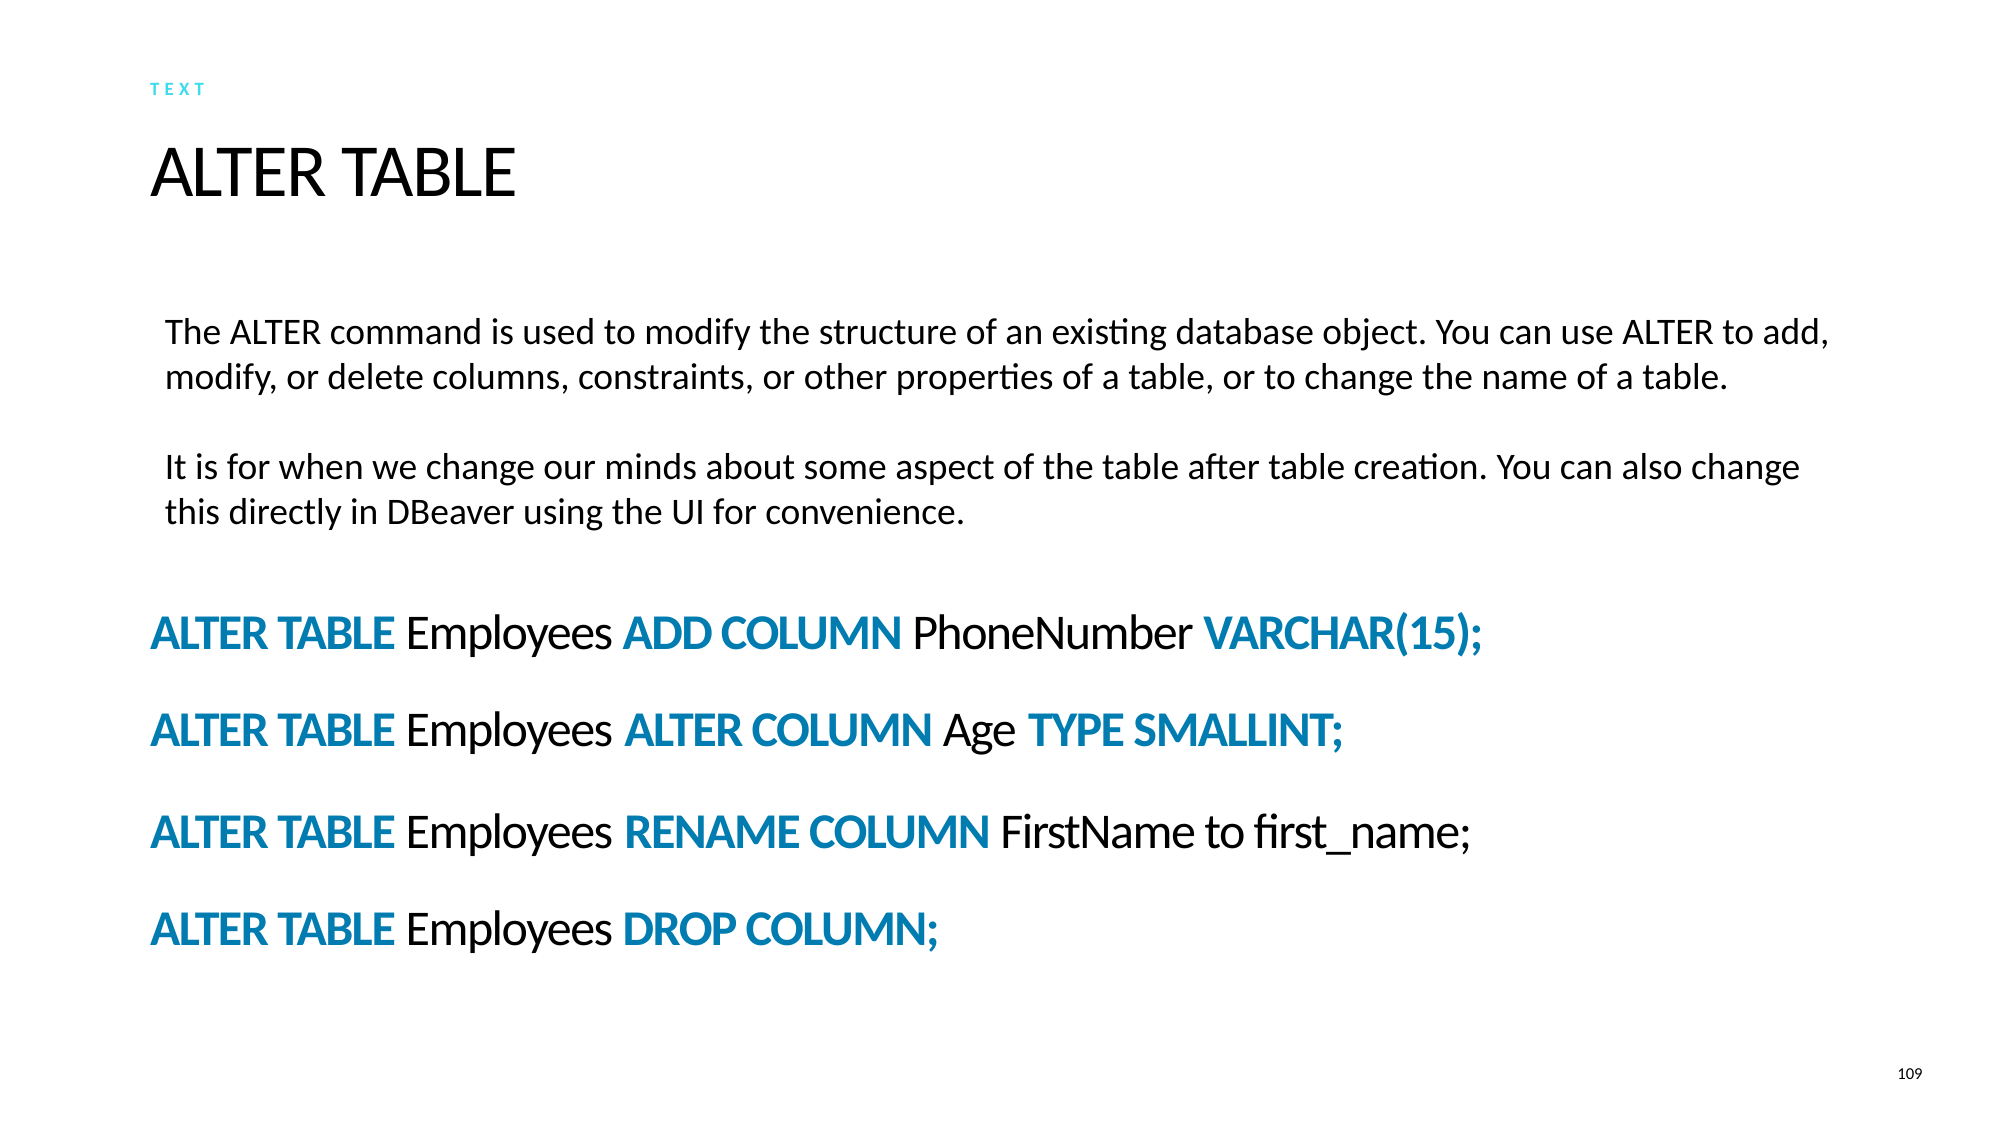

text
# ALTER TABLE
The ALTER command is used to modify the structure of an existing database object. You can use ALTER to add, modify, or delete columns, constraints, or other properties of a table, or to change the name of a table.

It is for when we change our minds about some aspect of the table after table creation. You can also change this directly in DBeaver using the UI for convenience.
ALTER TABLE Employees ADD COLUMN PhoneNumber VARCHAR(15);
ALTER TABLE Employees ALTER COLUMN Age TYPE SMALLINT;
ALTER TABLE Employees RENAME COLUMN FirstName to first_name;
ALTER TABLE Employees DROP COLUMN;